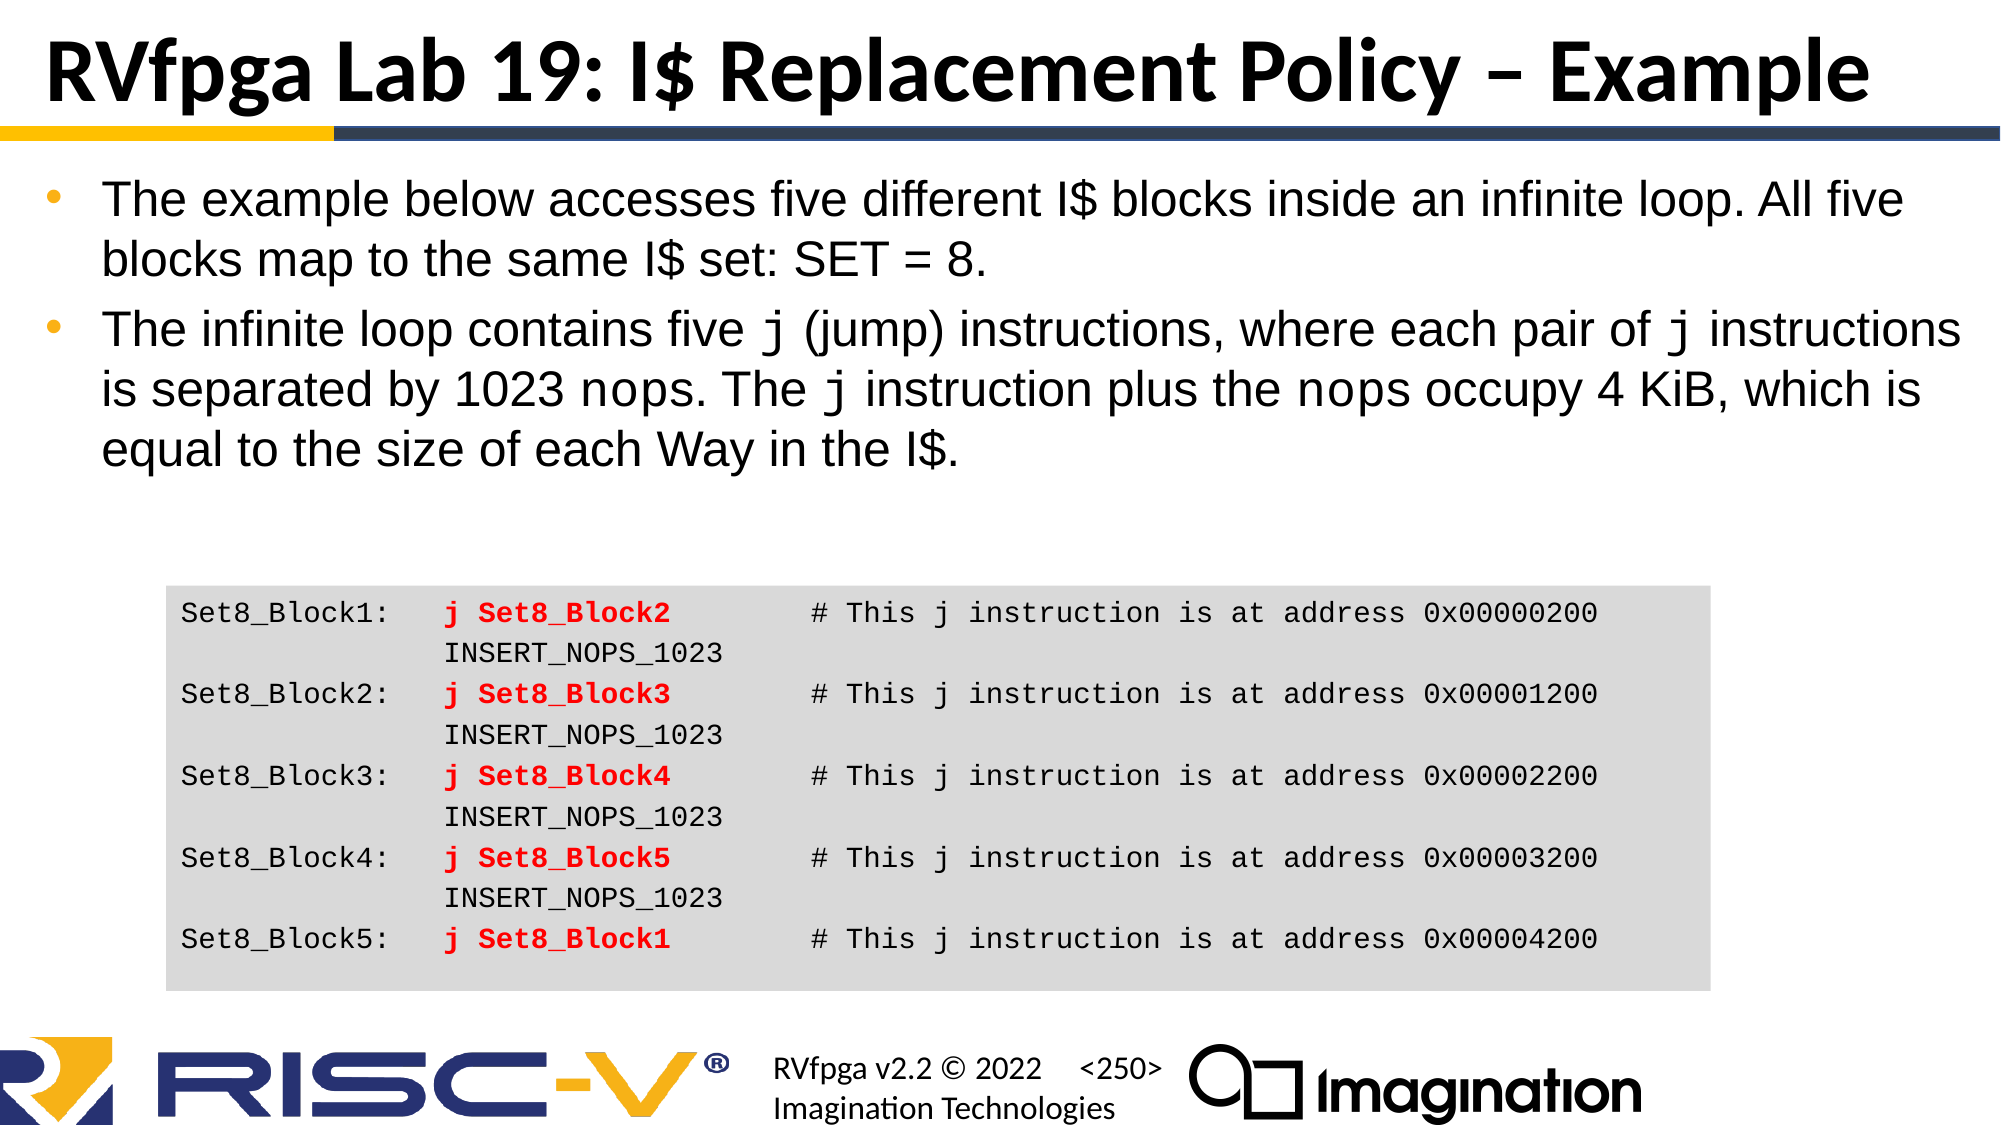

# RVfpga Lab 19: I$ Replacement Policy – Example
The example below accesses five different I$ blocks inside an infinite loop. All five blocks map to the same I$ set: SET = 8.
The infinite loop contains five j (jump) instructions, where each pair of j instructions is separated by 1023 nops. The j instruction plus the nops occupy 4 KiB, which is equal to the size of each Way in the I$.
Set8_Block1:   j Set8_Block2        # This j instruction is at address 0x00000200
               INSERT_NOPS_1023
Set8_Block2:   j Set8_Block3        # This j instruction is at address 0x00001200
               INSERT_NOPS_1023
Set8_Block3:   j Set8_Block4        # This j instruction is at address 0x00002200
               INSERT_NOPS_1023
Set8_Block4:   j Set8_Block5        # This j instruction is at address 0x00003200
               INSERT_NOPS_1023
Set8_Block5:   j Set8_Block1        # This j instruction is at address 0x00004200